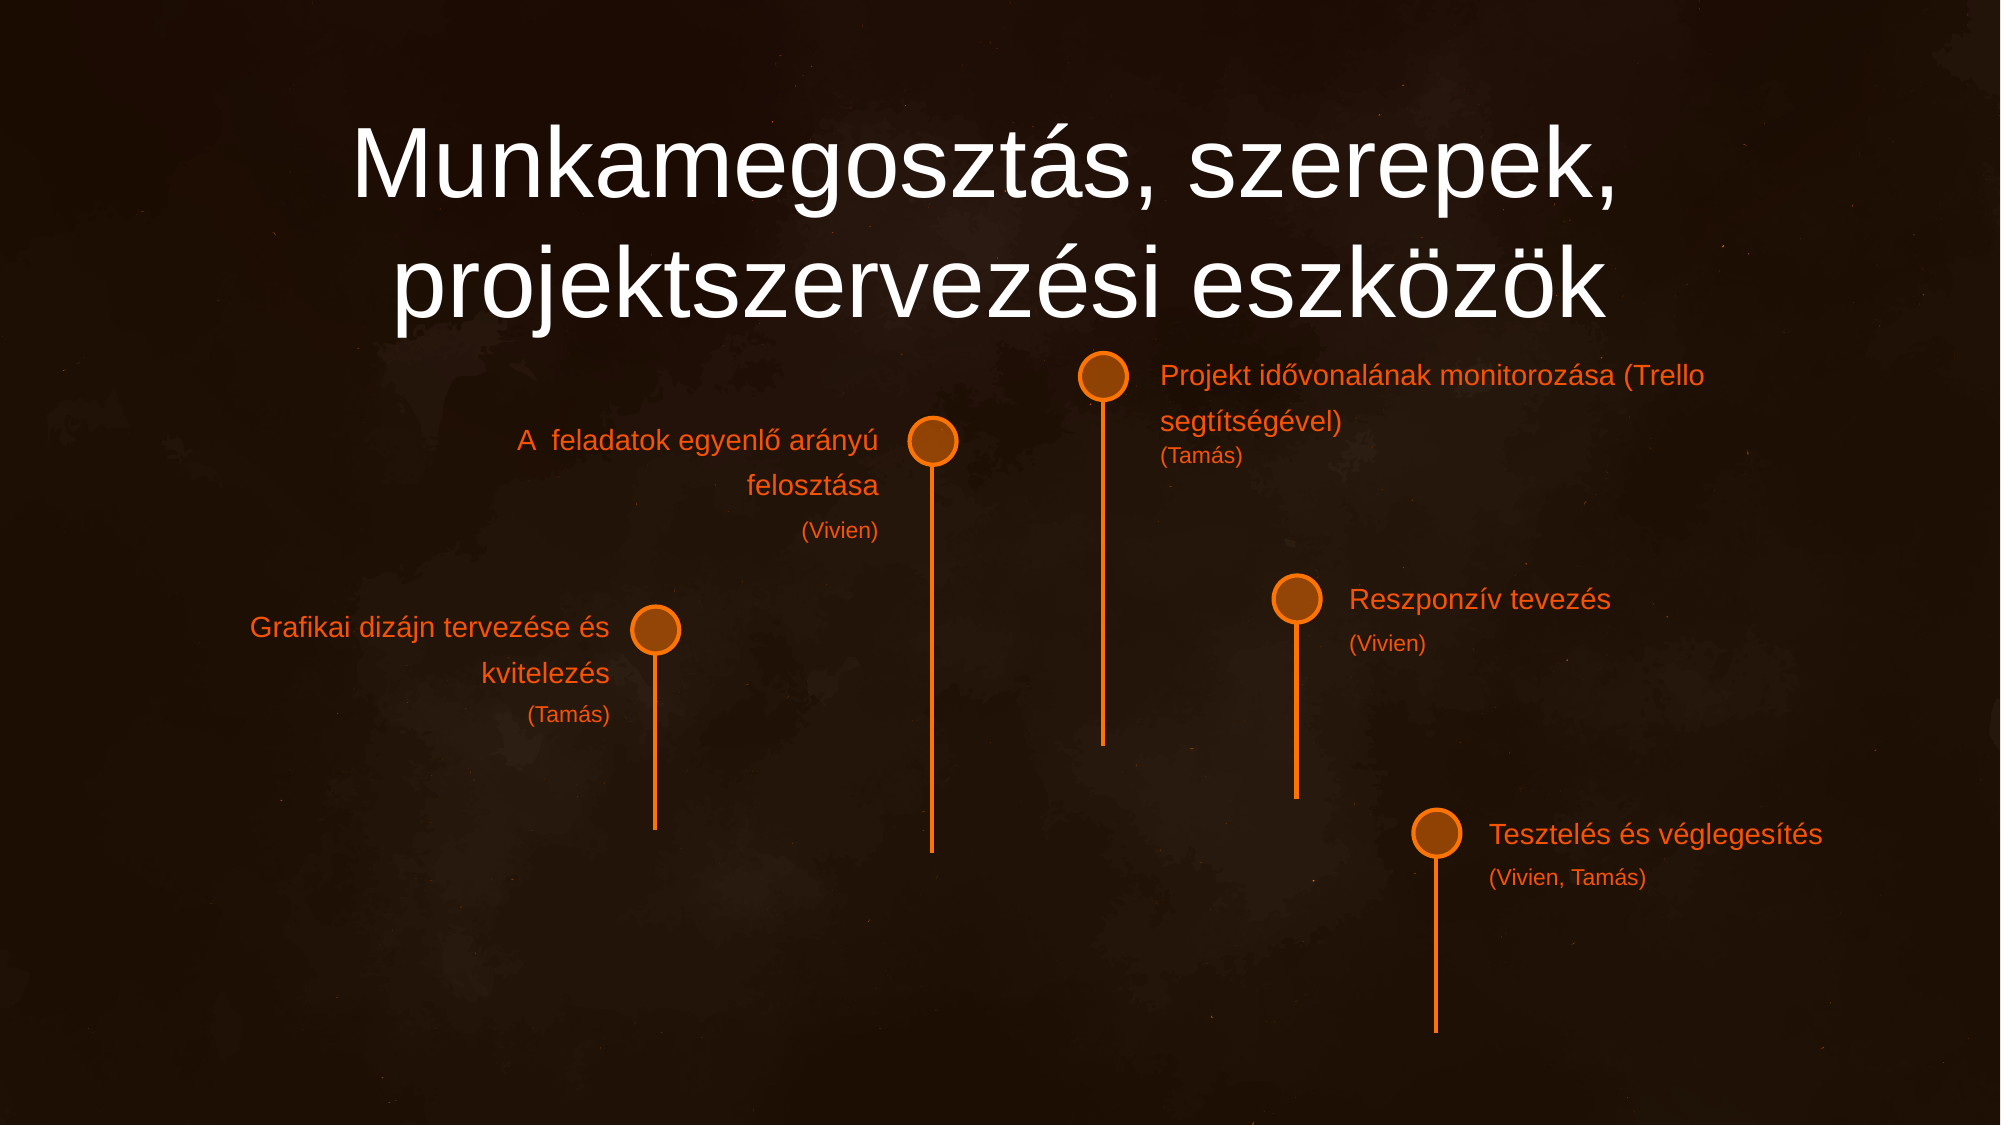

Munkamegosztás, szerepek,
projektszervezési eszközök
Projekt idővonalának monitorozása (Trello segtítségével)
(Tamás)

A  feladatok egyenlő arányú felosztása

(Vivien)
Reszponzív tevezés
(Vivien)

Grafikai dizájn tervezése és kvitelezés

(Tamás)
Tesztelés és véglegesítés
(Vivien, Tamás)